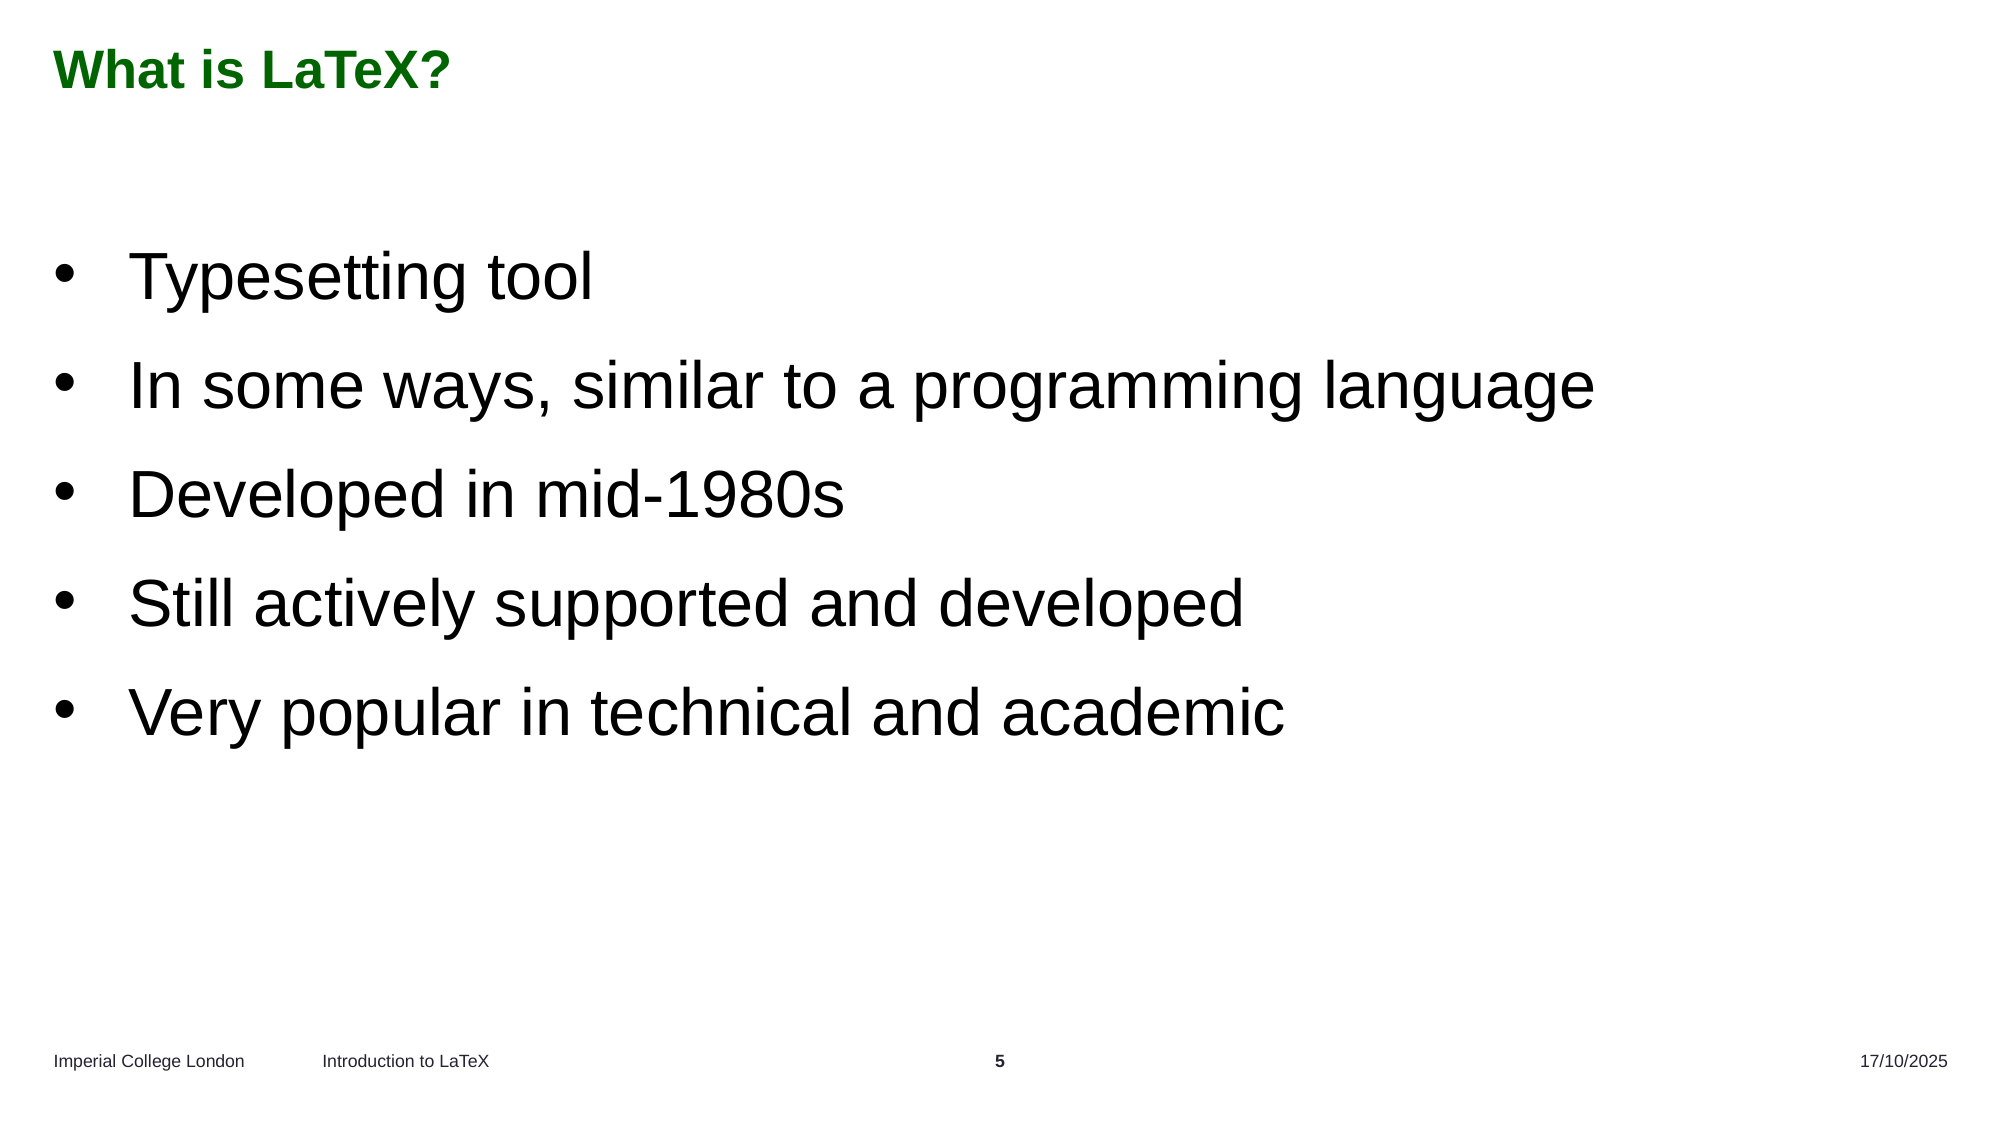

# What is LaTeX?
Typesetting tool
In some ways, similar to a programming language
Developed in mid-1980s
Still actively supported and developed
Very popular in technical and academic
Introduction to LaTeX
5
17/10/2025